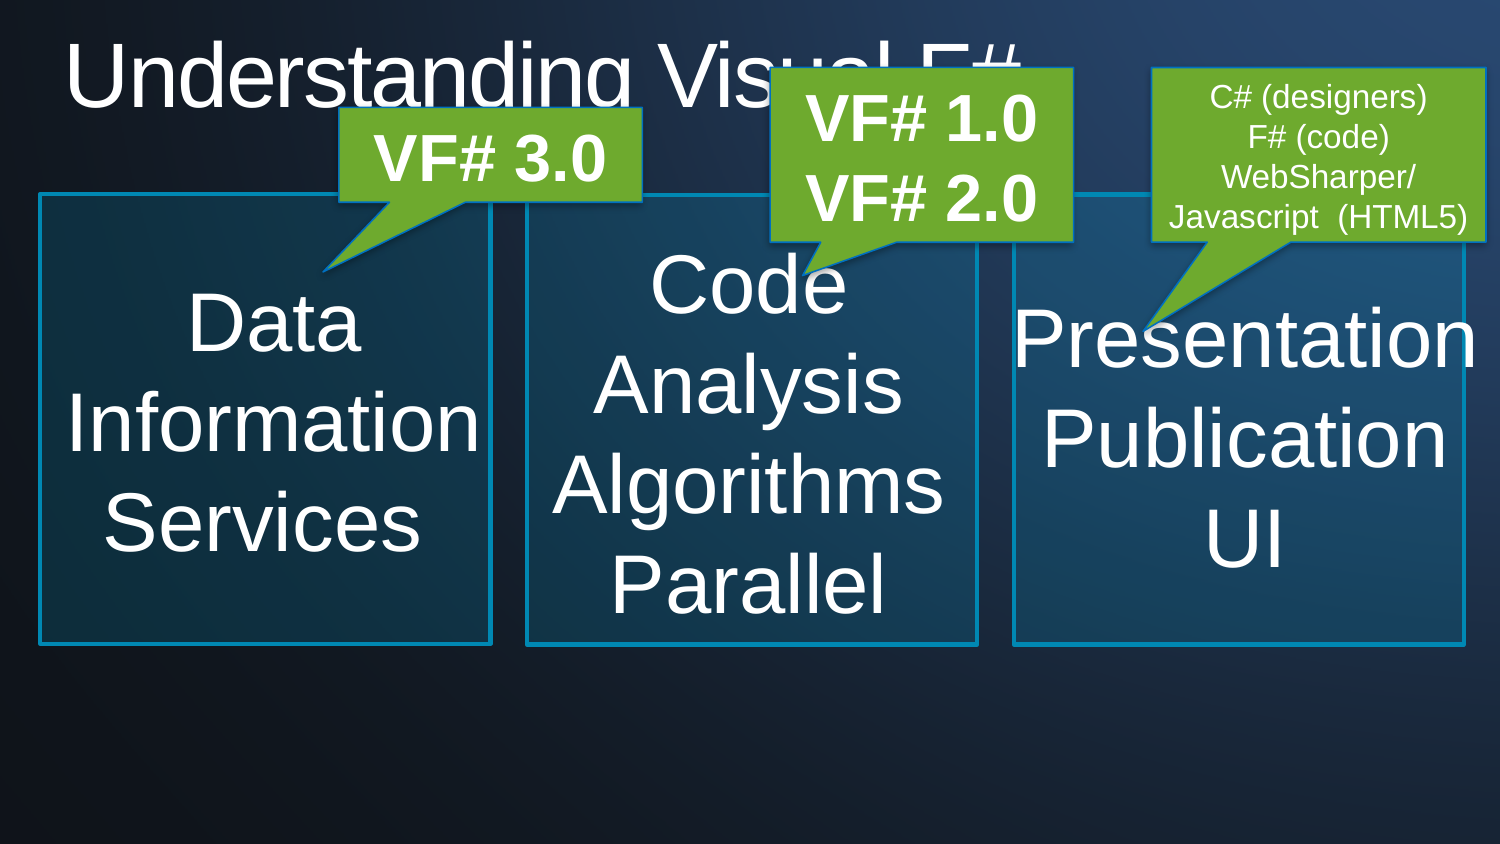

# Understanding Visual F#
VF# 1.0
VF# 2.0
C# (designers)
F# (code)
WebSharper/
Javascript  (HTML5)
VF# 3.0

Code
Analysis
Algorithms
Parallel
Data
Information
Services
Presentation
Publication
UI